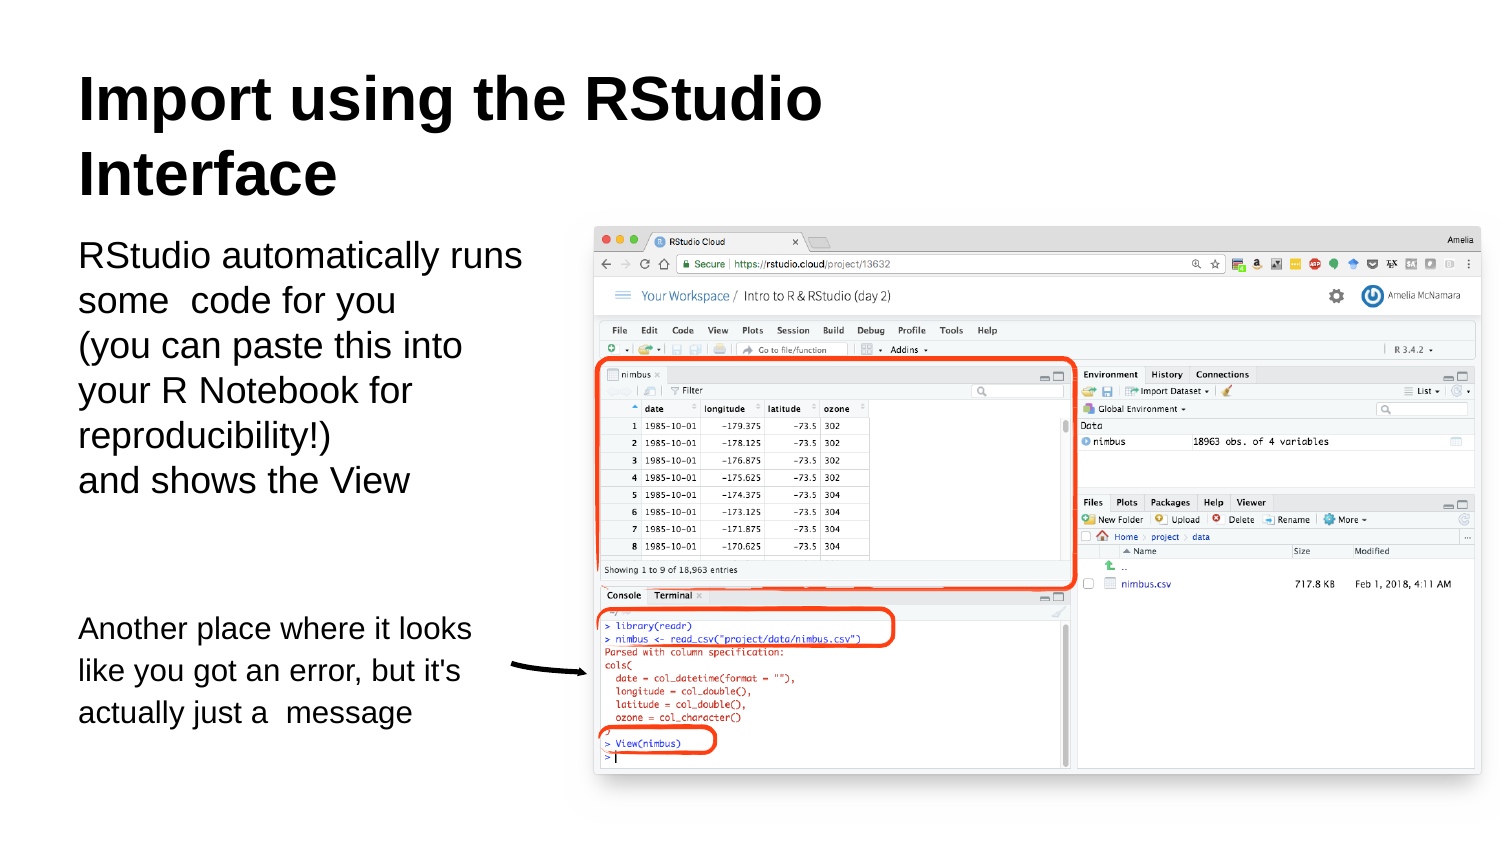

Import using the RStudio Interface

RStudio automatically runs some  code for you
(you can paste this into your R Notebook for  reproducibility!)
and shows the View

Another place where it looks like you got an error, but it's actually just a  message